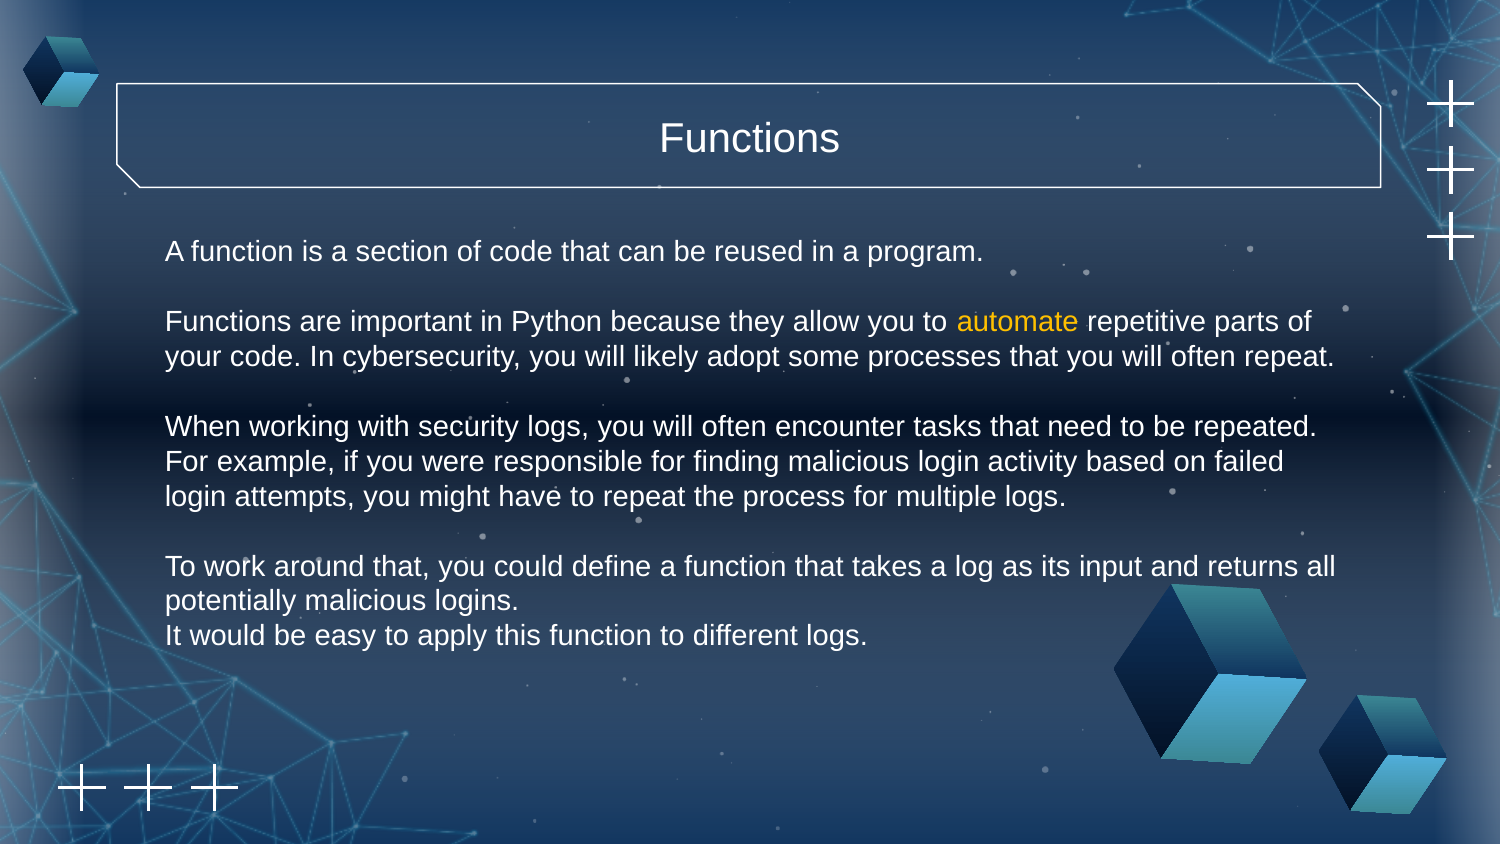

Functions
A function is a section of code that can be reused in a program.

Functions are important in Python because they allow you to automate repetitive parts of your code. In cybersecurity, you will likely adopt some processes that you will often repeat.

When working with security logs, you will often encounter tasks that need to be repeated.
For example, if you were responsible for finding malicious login activity based on failed login attempts, you might have to repeat the process for multiple logs.

To work around that, you could define a function that takes a log as its input and returns all potentially malicious logins.
It would be easy to apply this function to different logs.